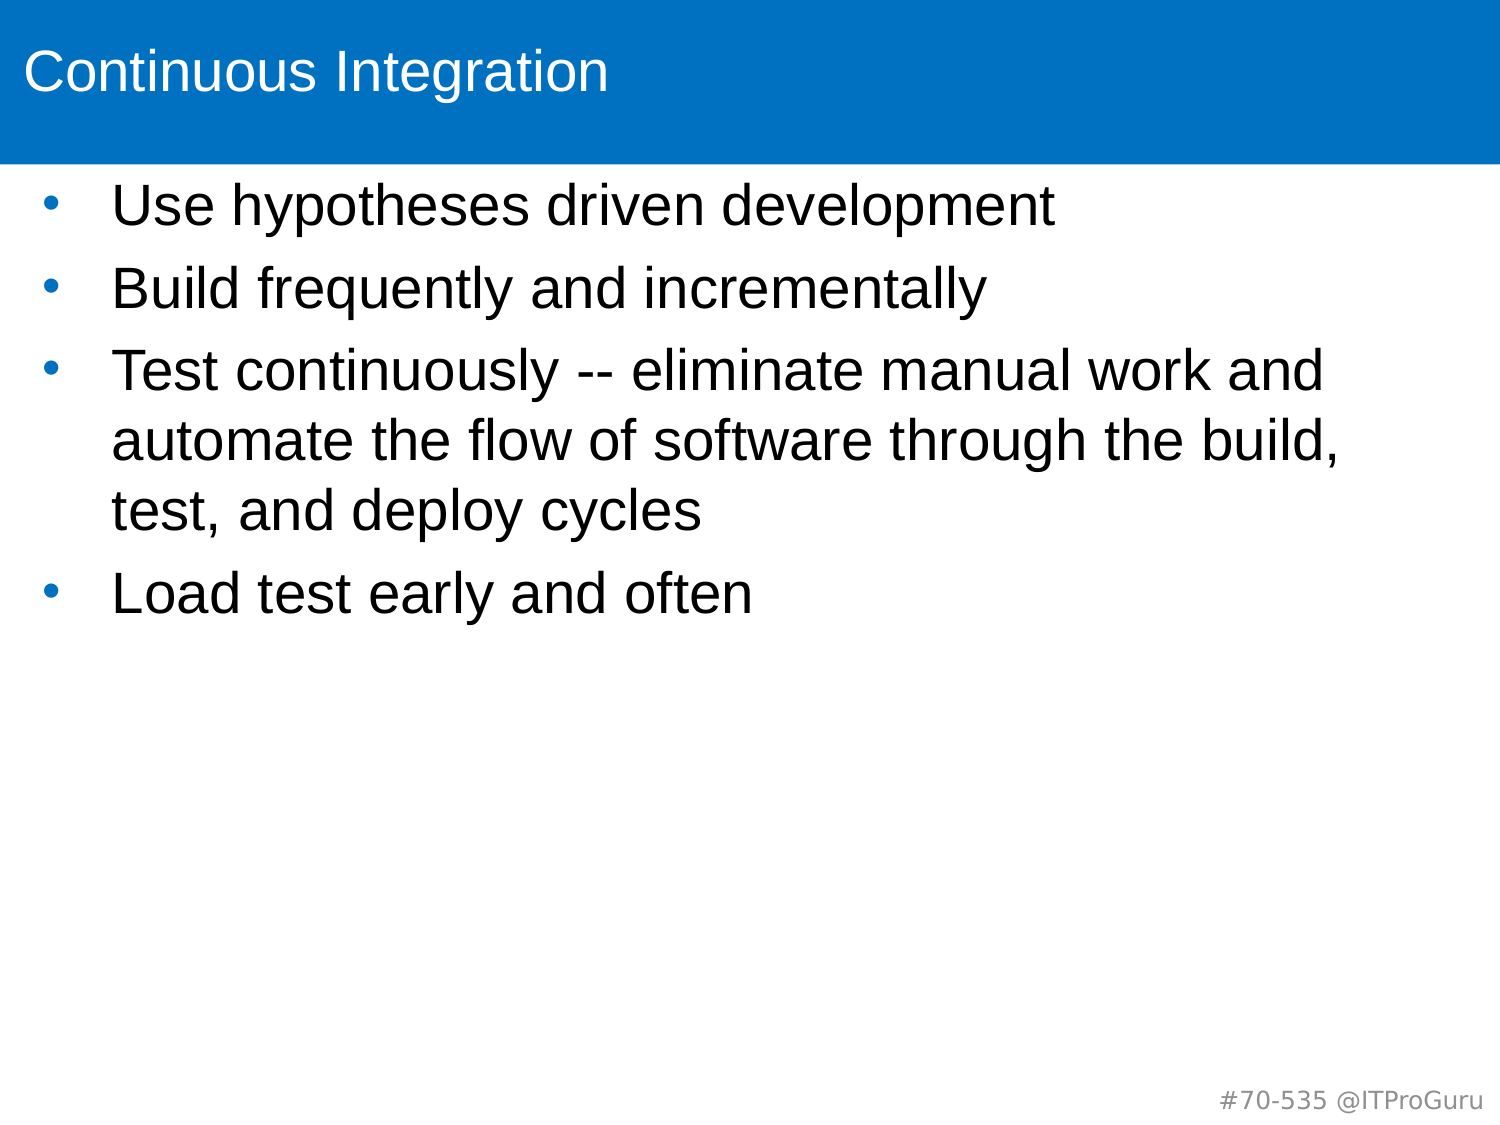

# Continuous Integration
Use hypotheses driven development
Build frequently and incrementally
Test continuously -- eliminate manual work and automate the flow of software through the build, test, and deploy cycles
Load test early and often